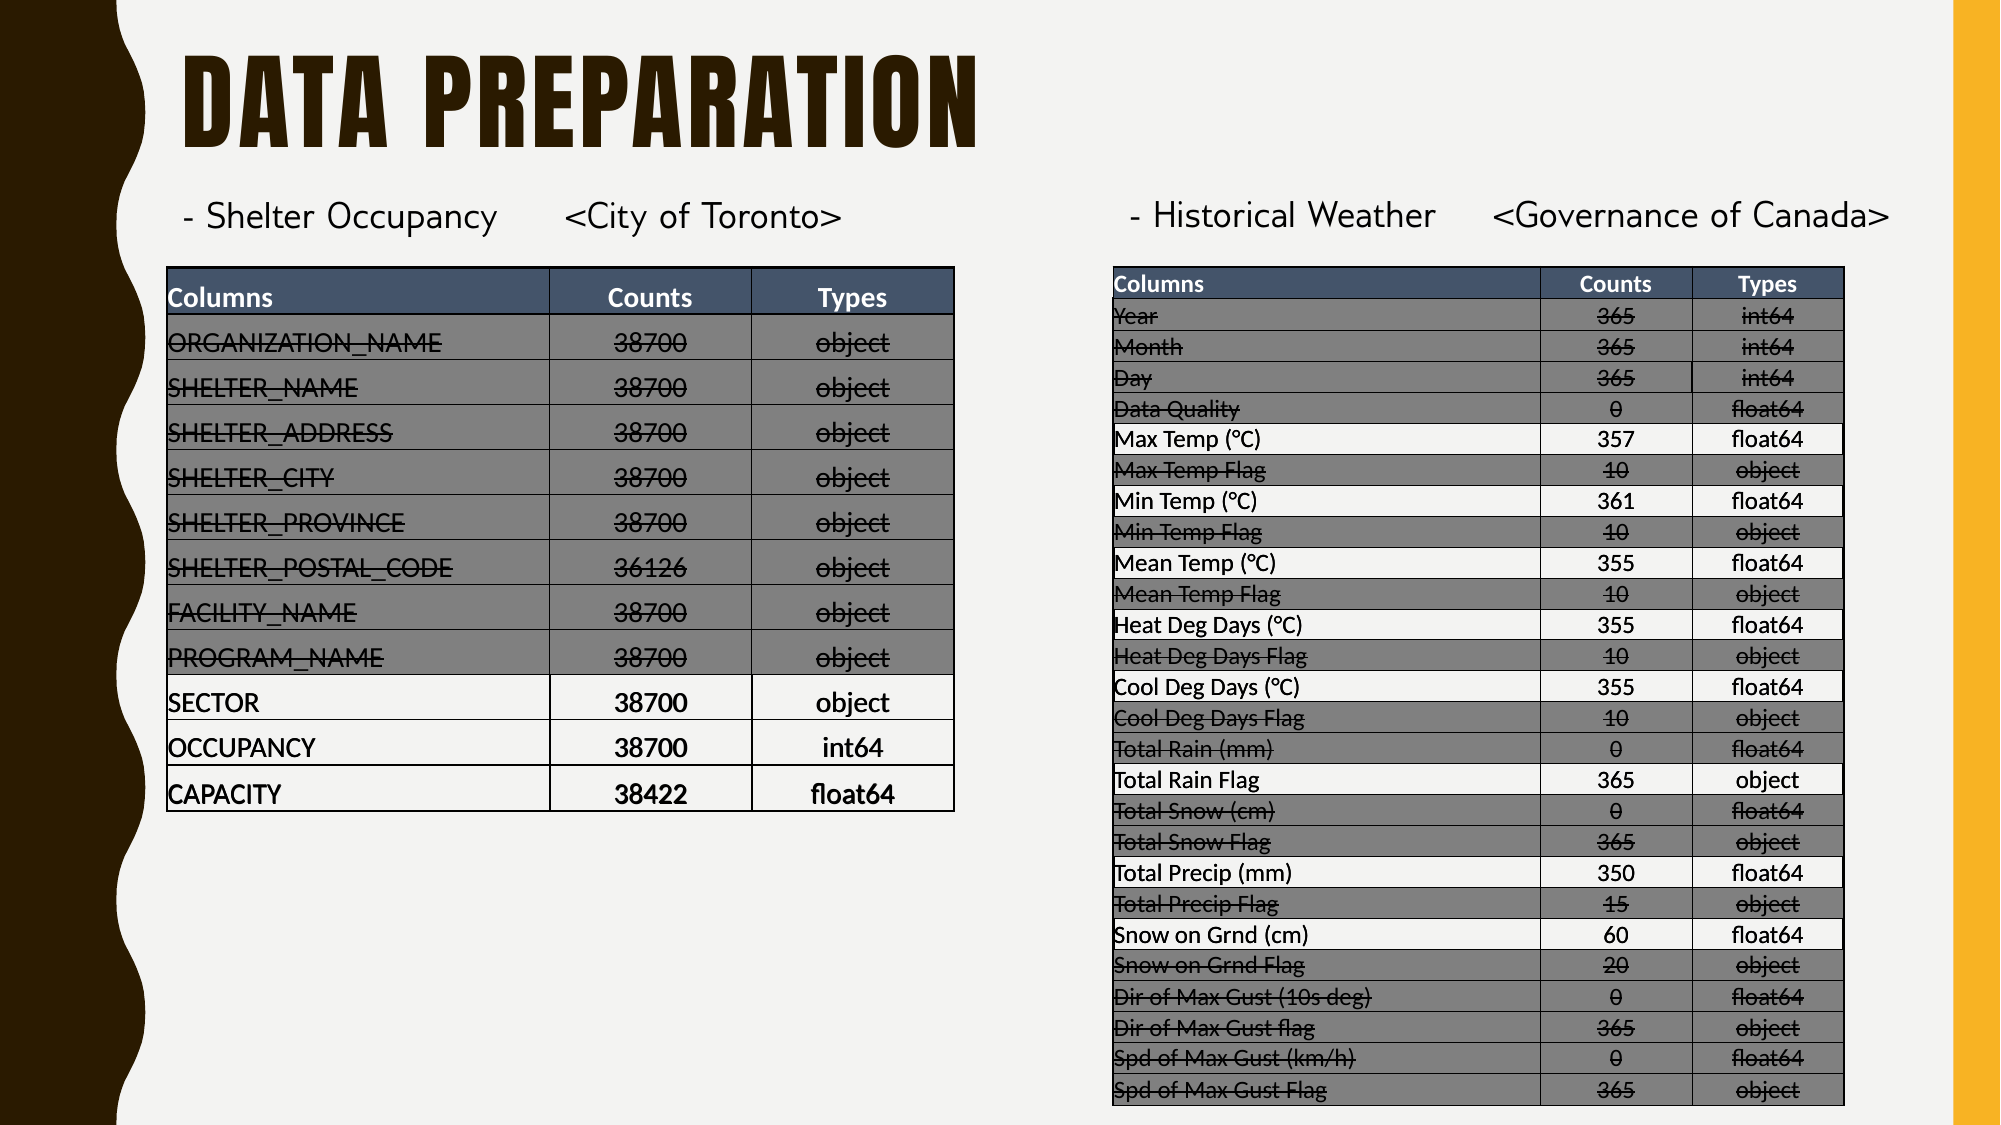

# Data Preparation
- Historical Weather     <Governance of Canada>
- Shelter Occupancy      <City of Toronto>
| Columns | Counts | Types |
| --- | --- | --- |
| ORGANIZATION\_NAME | 38700 | object |
| SHELTER\_NAME | 38700 | object |
| SHELTER\_ADDRESS | 38700 | object |
| SHELTER\_CITY | 38700 | object |
| SHELTER\_PROVINCE | 38700 | object |
| SHELTER\_POSTAL\_CODE | 36126 | object |
| FACILITY\_NAME | 38700 | object |
| PROGRAM\_NAME | 38700 | object |
| SECTOR | 38700 | object |
| OCCUPANCY | 38700 | int64 |
| CAPACITY | 38422 | float64 |
| Columns | Counts | Types |
| --- | --- | --- |
| Year | 365 | int64 |
| Month | 365 | int64 |
| Day | 365 | int64 |
| Data Quality | 0 | float64 |
| Max Temp (°C) | 357 | float64 |
| Max Temp Flag | 10 | object |
| Min Temp (°C) | 361 | float64 |
| Min Temp Flag | 10 | object |
| Mean Temp (°C) | 355 | float64 |
| Mean Temp Flag | 10 | object |
| Heat Deg Days (°C) | 355 | float64 |
| Heat Deg Days Flag | 10 | object |
| Cool Deg Days (°C) | 355 | float64 |
| Cool Deg Days Flag | 10 | object |
| Total Rain (mm) | 0 | float64 |
| Total Rain Flag | 365 | object |
| Total Snow (cm) | 0 | float64 |
| Total Snow Flag | 365 | object |
| Total Precip (mm) | 350 | float64 |
| Total Precip Flag | 15 | object |
| Snow on Grnd (cm) | 60 | float64 |
| Snow on Grnd Flag | 20 | object |
| Dir of Max Gust (10s deg) | 0 | float64 |
| Dir of Max Gust flag | 365 | object |
| Spd of Max Gust (km/h) | 0 | float64 |
| Spd of Max Gust Flag | 365 | object |
| Columns | Counts | Types |
| --- | --- | --- |
| Year | 365 | int64 |
| Month | 365 | int64 |
| Day | 365 | int64 |
| Data Quality | 0 | float64 |
| Max Temp (°C) | 357 | float64 |
| Max Temp Flag | 10 | object |
| Min Temp (°C) | 361 | float64 |
| Min Temp Flag | 10 | object |
| Mean Temp (°C) | 355 | float64 |
| Mean Temp Flag | 10 | object |
| Heat Deg Days (°C) | 355 | float64 |
| Heat Deg Days Flag | 10 | object |
| Cool Deg Days (°C) | 355 | float64 |
| Cool Deg Days Flag | 10 | object |
| Total Rain (mm) | 0 | float64 |
| Total Rain Flag | 365 | object |
| Total Snow (cm) | 0 | float64 |
| Total Snow Flag | 365 | object |
| Total Precip (mm) | 350 | float64 |
| Total Precip Flag | 15 | object |
| Snow on Grnd (cm) | 60 | float64 |
| Snow on Grnd Flag | 20 | object |
| Dir of Max Gust (10s deg) | 0 | float64 |
| Dir of Max Gust flag | 365 | object |
| Spd of Max Gust (km/h) | 0 | float64 |
| Spd of Max Gust Flag | 365 | object |
| Columns | Counts | Types |
| --- | --- | --- |
| ORGANIZATION\_NAME | 38700 | object |
| SHELTER\_NAME | 38700 | object |
| SHELTER\_ADDRESS | 38700 | object |
| SHELTER\_CITY | 38700 | object |
| SHELTER\_PROVINCE | 38700 | object |
| SHELTER\_POSTAL\_CODE | 36126 | object |
| FACILITY\_NAME | 38700 | object |
| PROGRAM\_NAME | 38700 | object |
| SECTOR | 38700 | object |
| OCCUPANCY | 38700 | int64 |
| CAPACITY | 38422 | float64 |